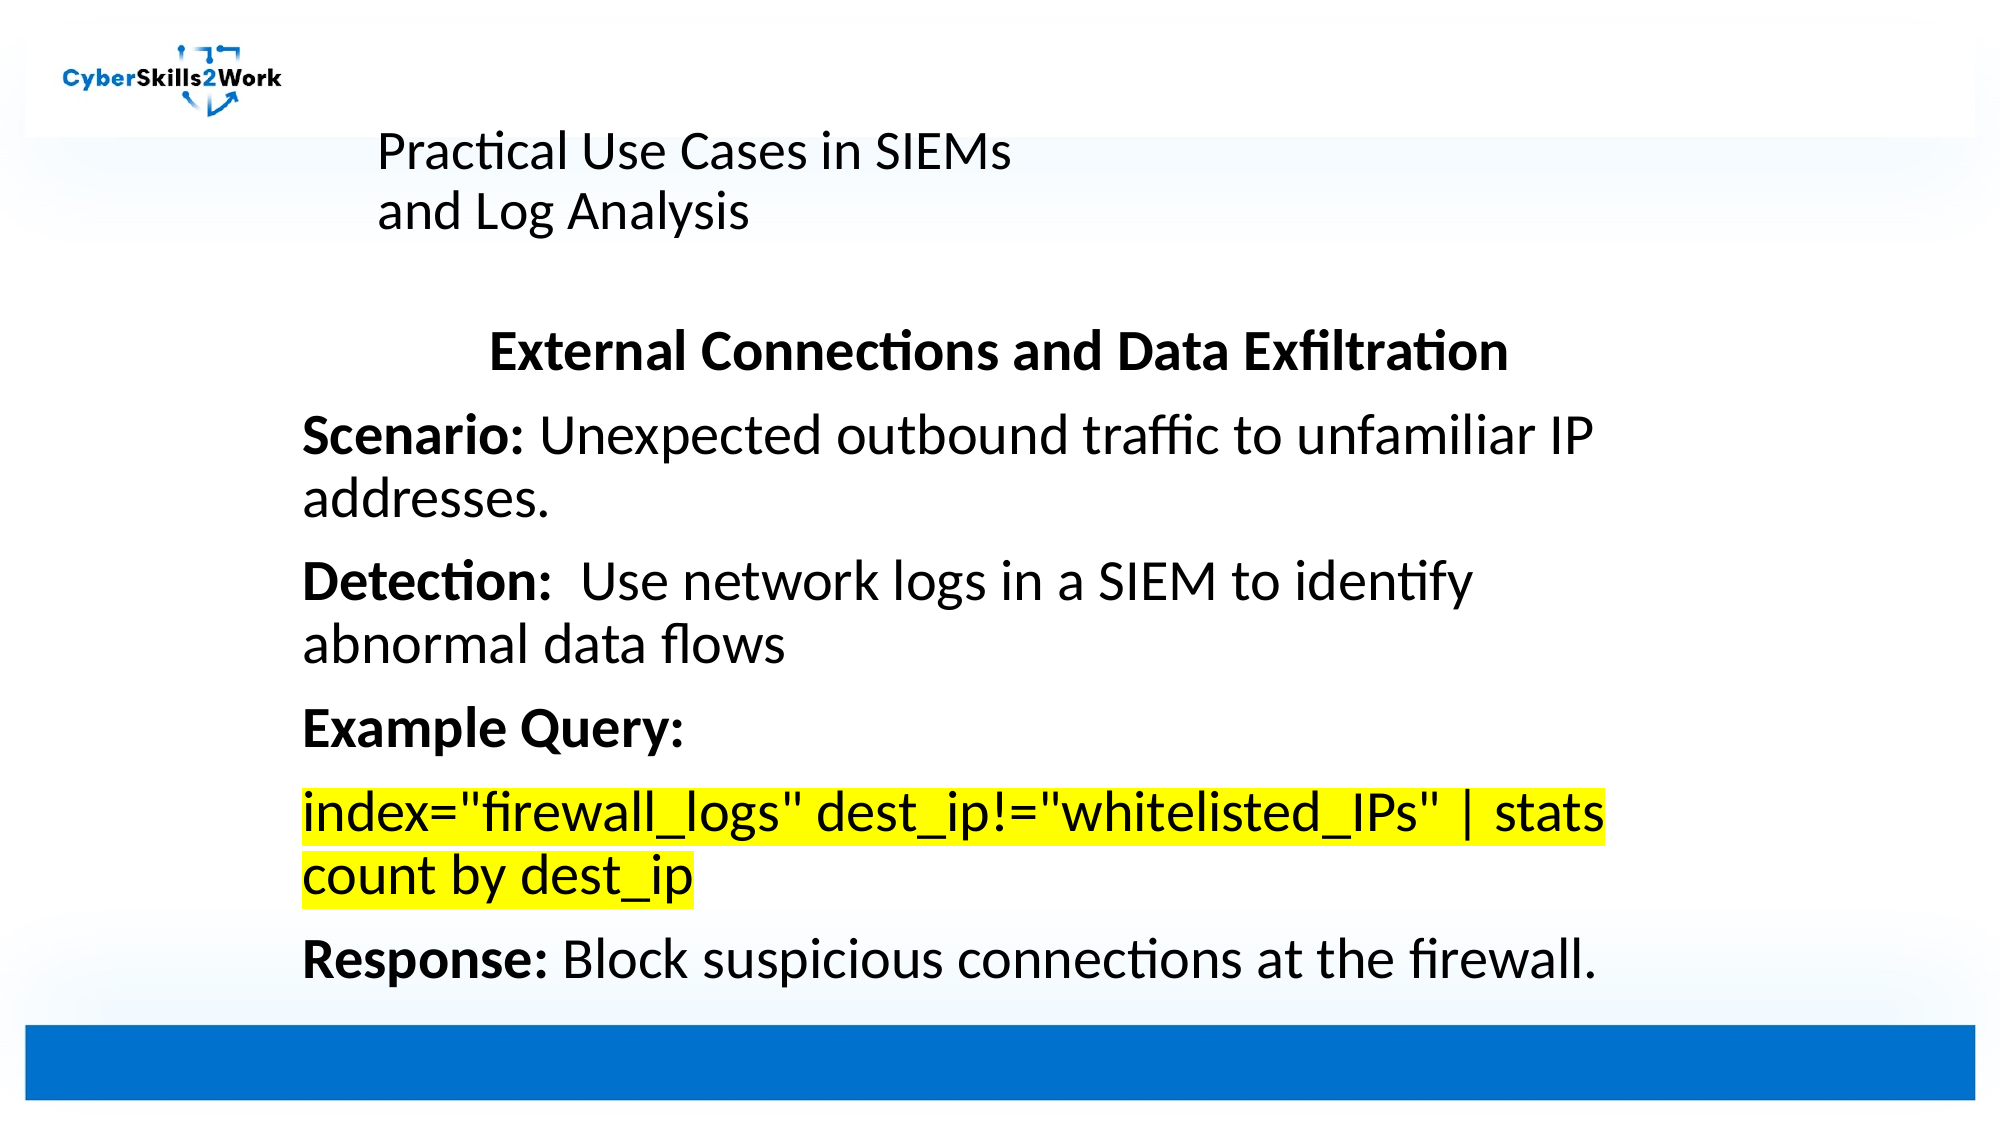

# Practical Use Cases in SIEMs and Log Analysis
External Connections and Data Exfiltration
Scenario: Unexpected outbound traffic to unfamiliar IP addresses.
Detection:  Use network logs in a SIEM to identify abnormal data flows
Example Query:
index="firewall_logs" dest_ip!="whitelisted_IPs" | stats count by dest_ip
Response: Block suspicious connections at the firewall.